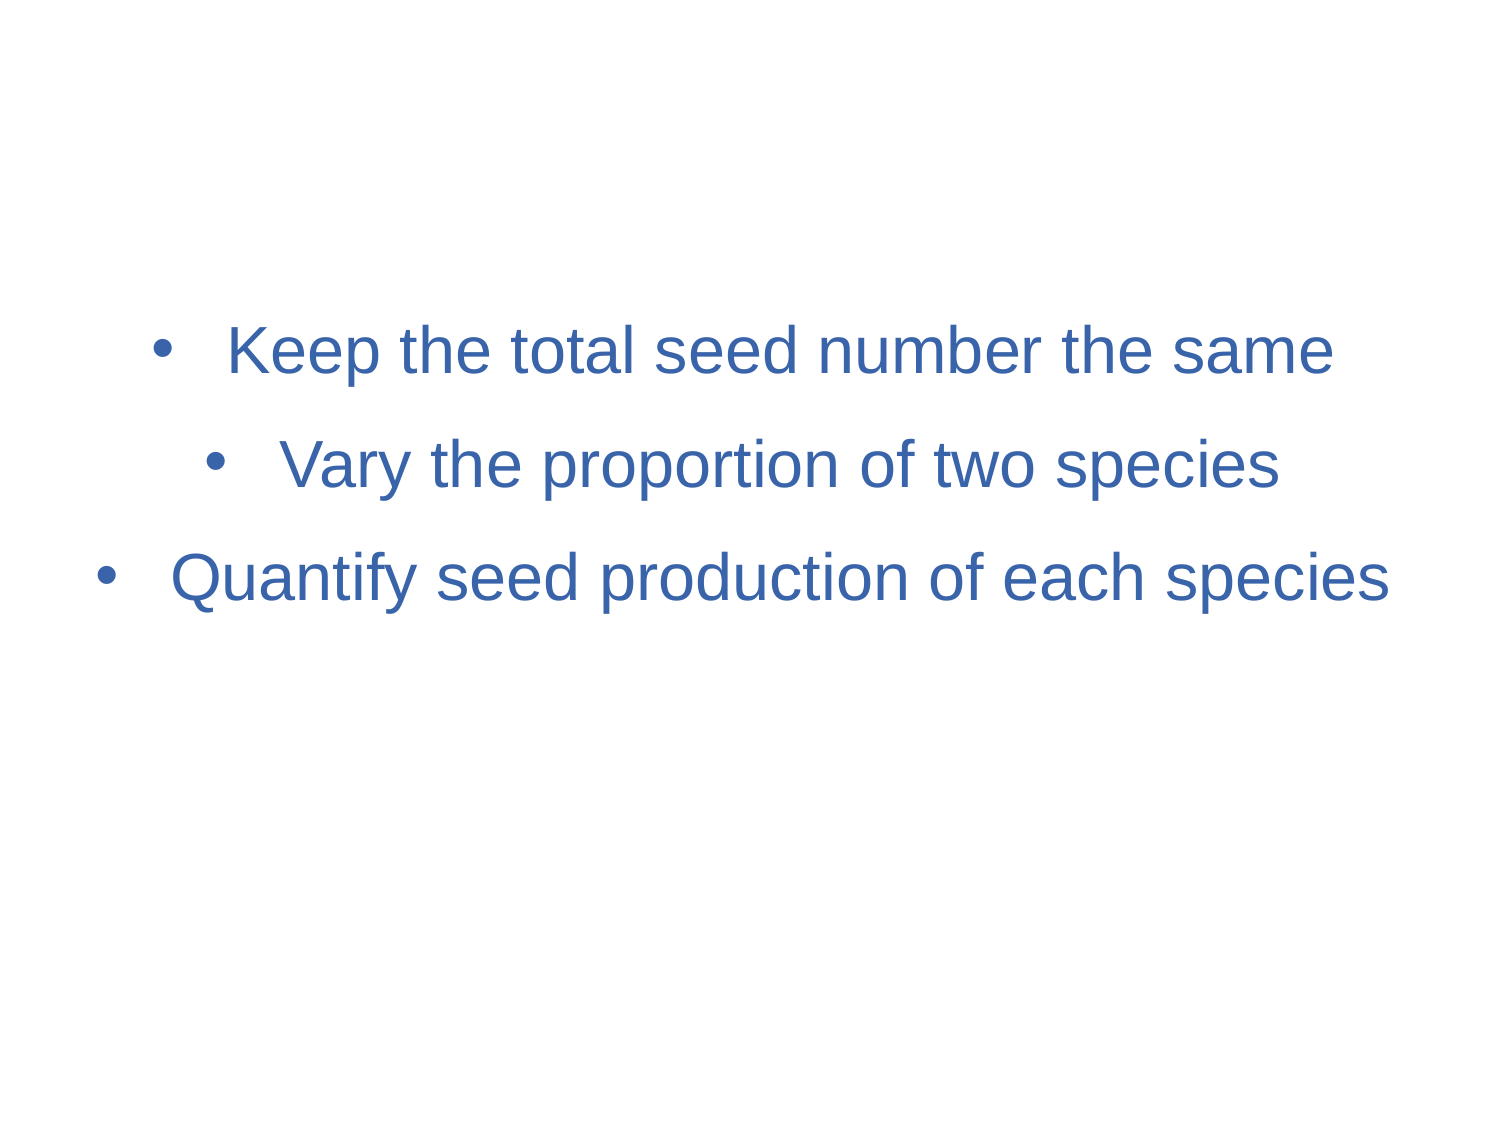

Keep the total seed number the same
Vary the proportion of two species
Quantify seed production of each species